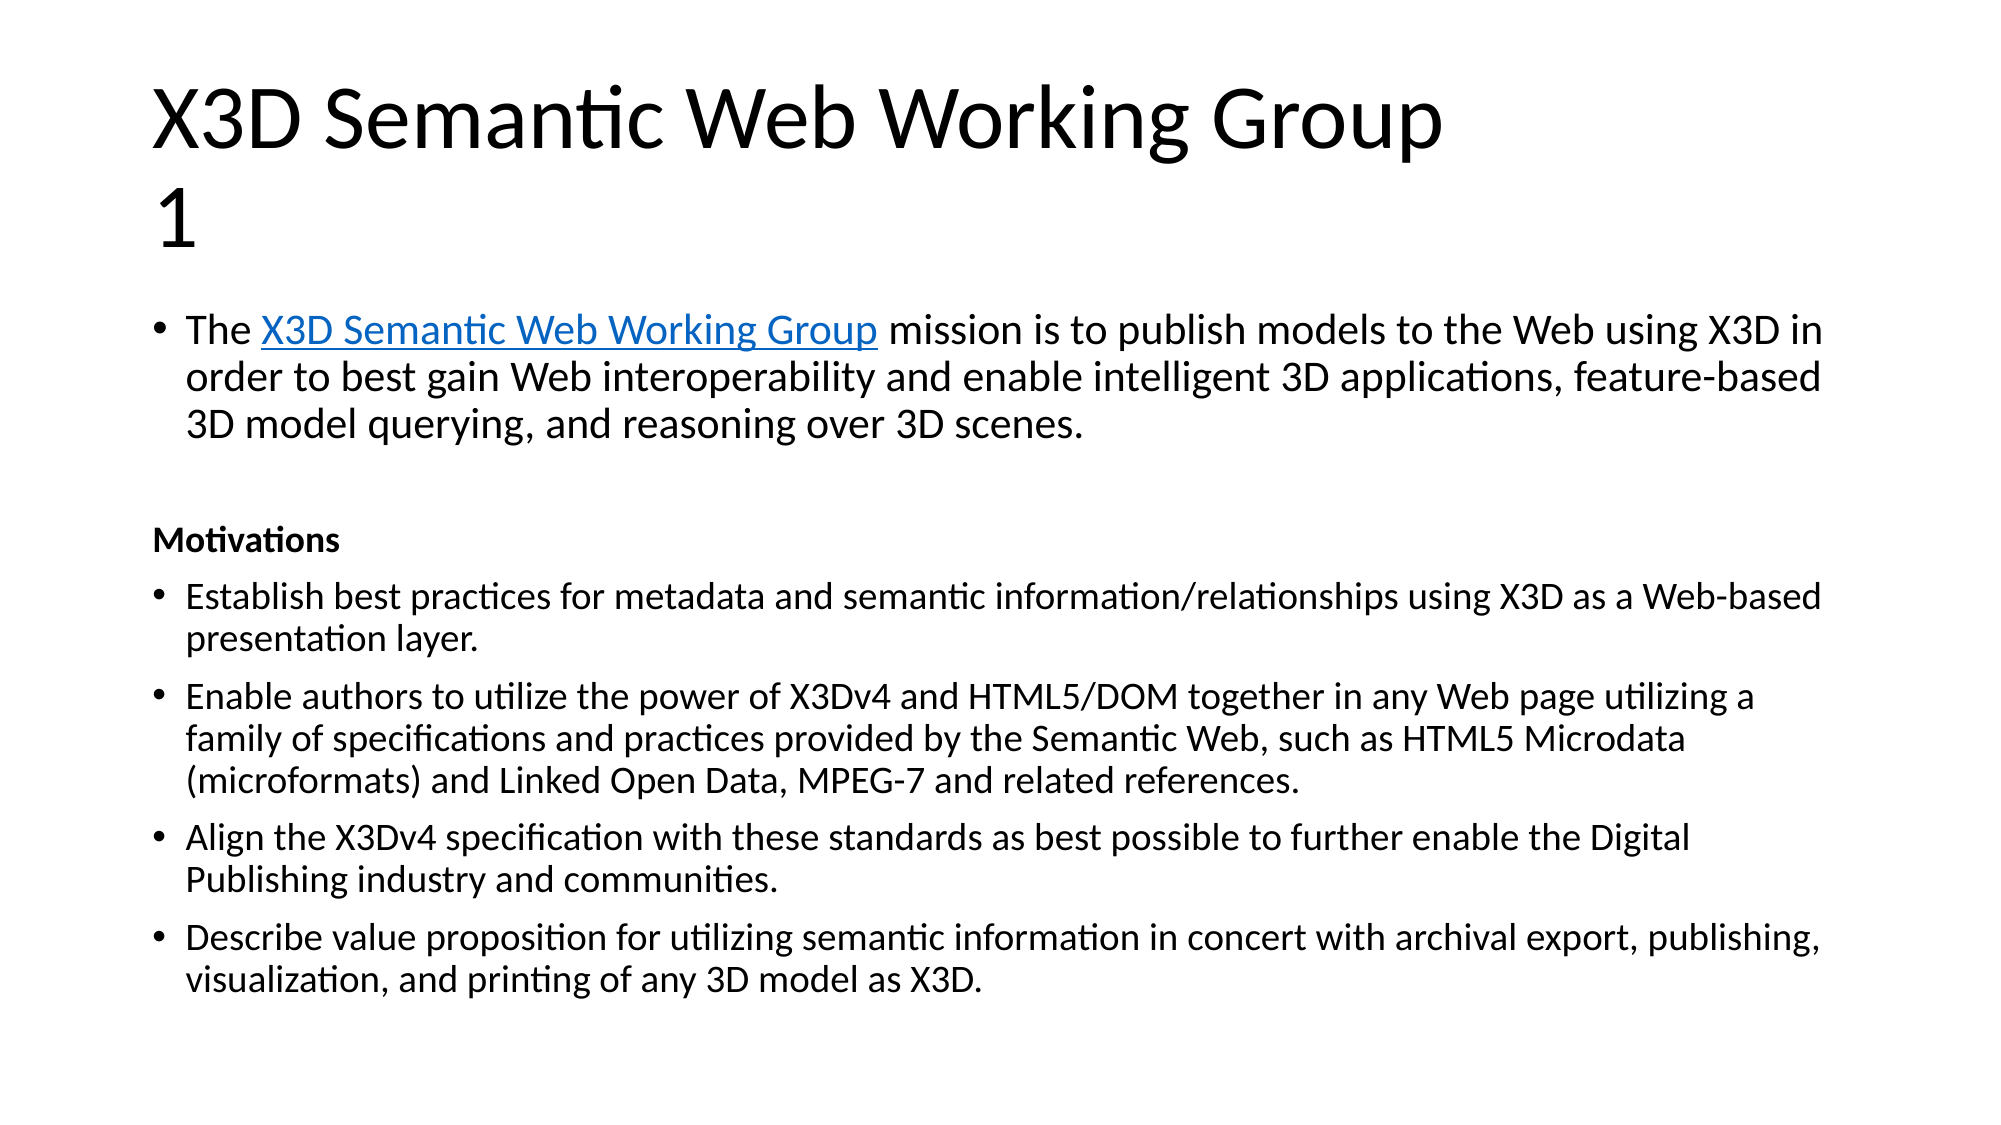

# X3D Semantic Web Working Group                  1
The X3D Semantic Web Working Group mission is to publish models to the Web using X3D in order to best gain Web interoperability and enable intelligent 3D applications, feature-based 3D model querying, and reasoning over 3D scenes.

Motivations
Establish best practices for metadata and semantic information/relationships using X3D as a Web-based presentation layer.
Enable authors to utilize the power of X3Dv4 and HTML5/DOM together in any Web page utilizing a family of specifications and practices provided by the Semantic Web, such as HTML5 Microdata (microformats) and Linked Open Data, MPEG-7 and related references.
Align the X3Dv4 specification with these standards as best possible to further enable the Digital Publishing industry and communities.
Describe value proposition for utilizing semantic information in concert with archival export, publishing, visualization, and printing of any 3D model as X3D.